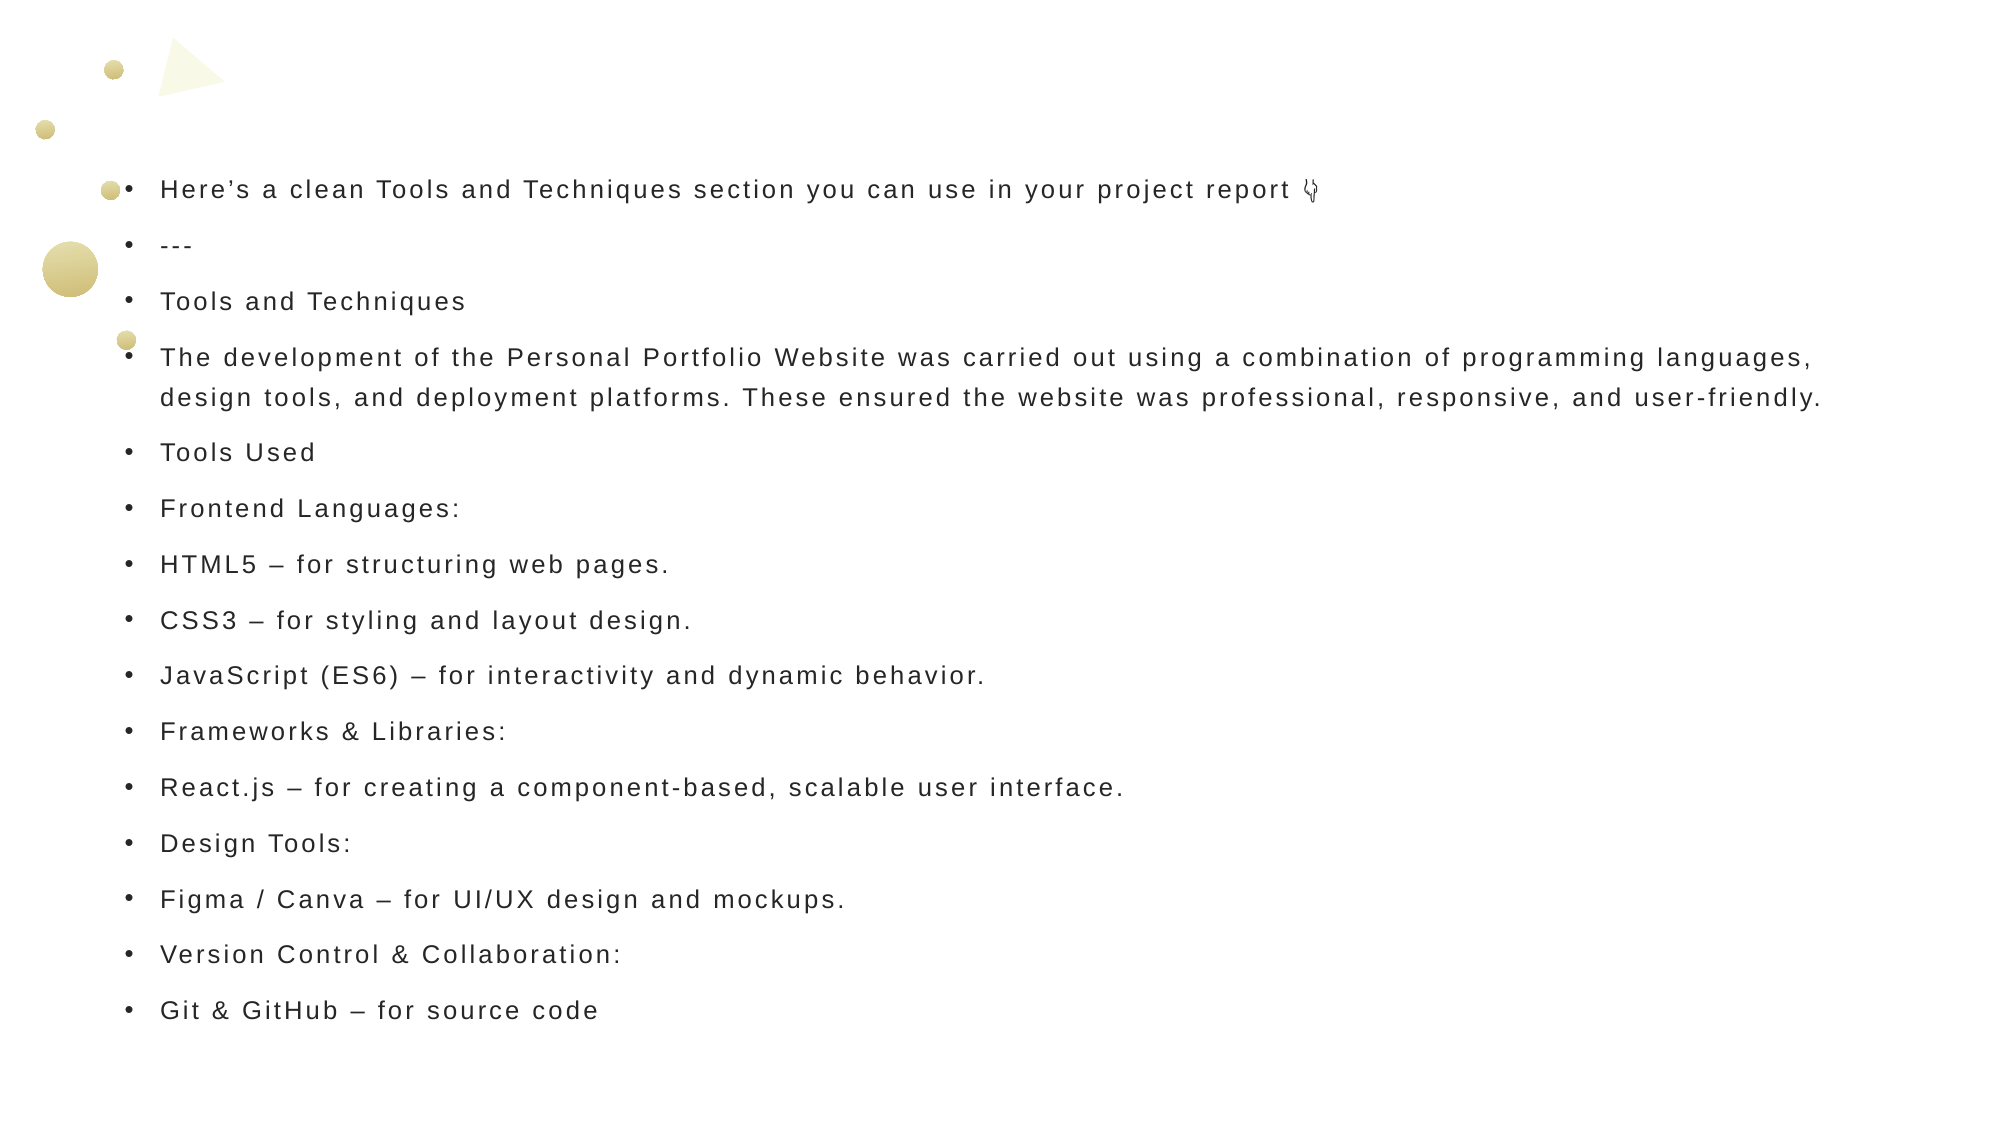

#
Here’s a clean Tools and Techniques section you can use in your project report 👇
---
Tools and Techniques
The development of the Personal Portfolio Website was carried out using a combination of programming languages, design tools, and deployment platforms. These ensured the website was professional, responsive, and user-friendly.
Tools Used
Frontend Languages:
HTML5 – for structuring web pages.
CSS3 – for styling and layout design.
JavaScript (ES6) – for interactivity and dynamic behavior.
Frameworks & Libraries:
React.js – for creating a component-based, scalable user interface.
Design Tools:
Figma / Canva – for UI/UX design and mockups.
Version Control & Collaboration:
Git & GitHub – for source code